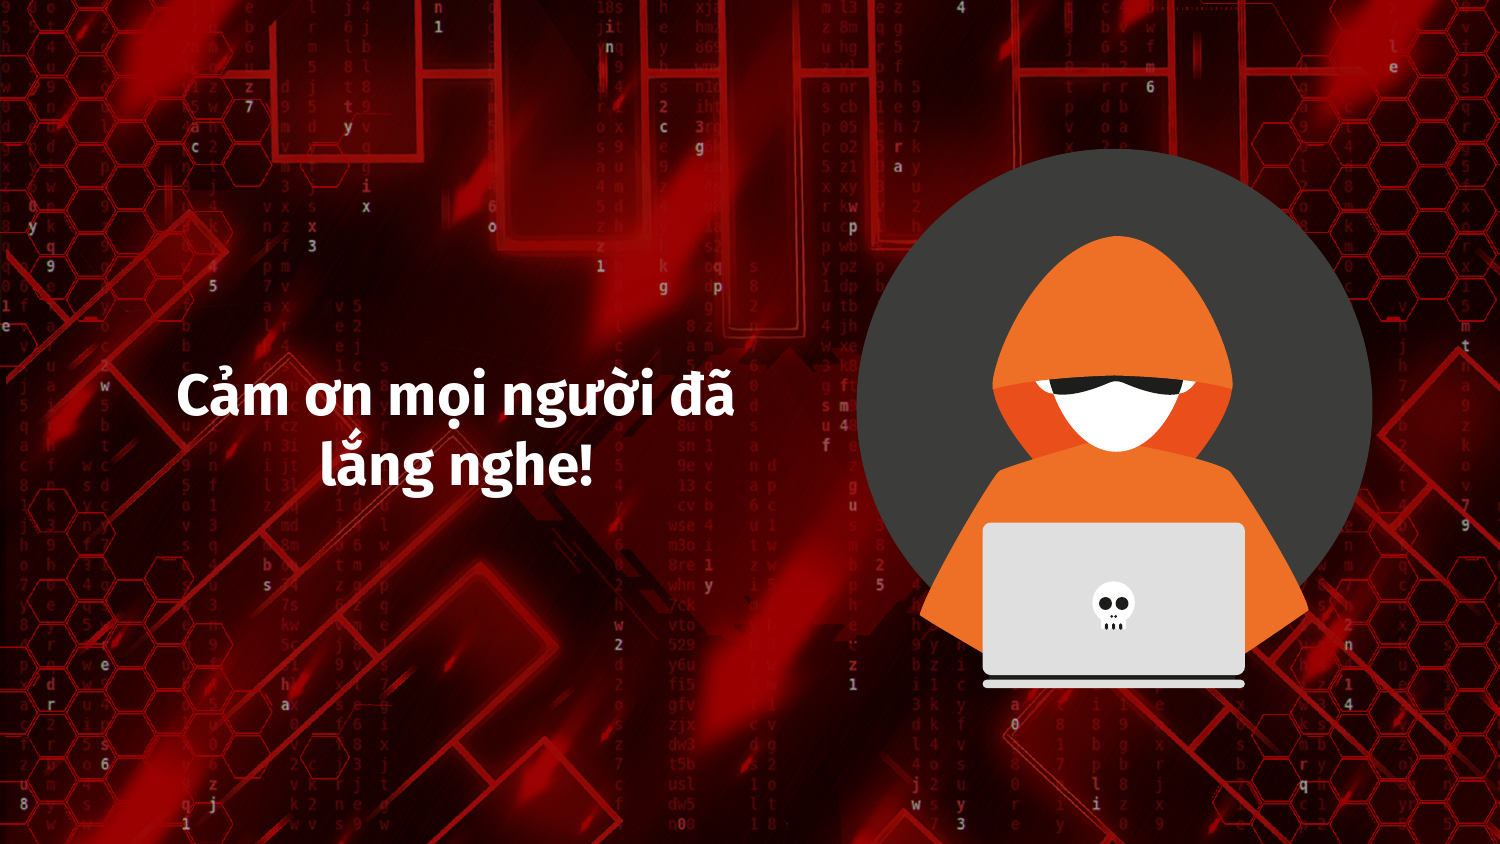

# Cảm ơn mọi người đã lắng nghe!